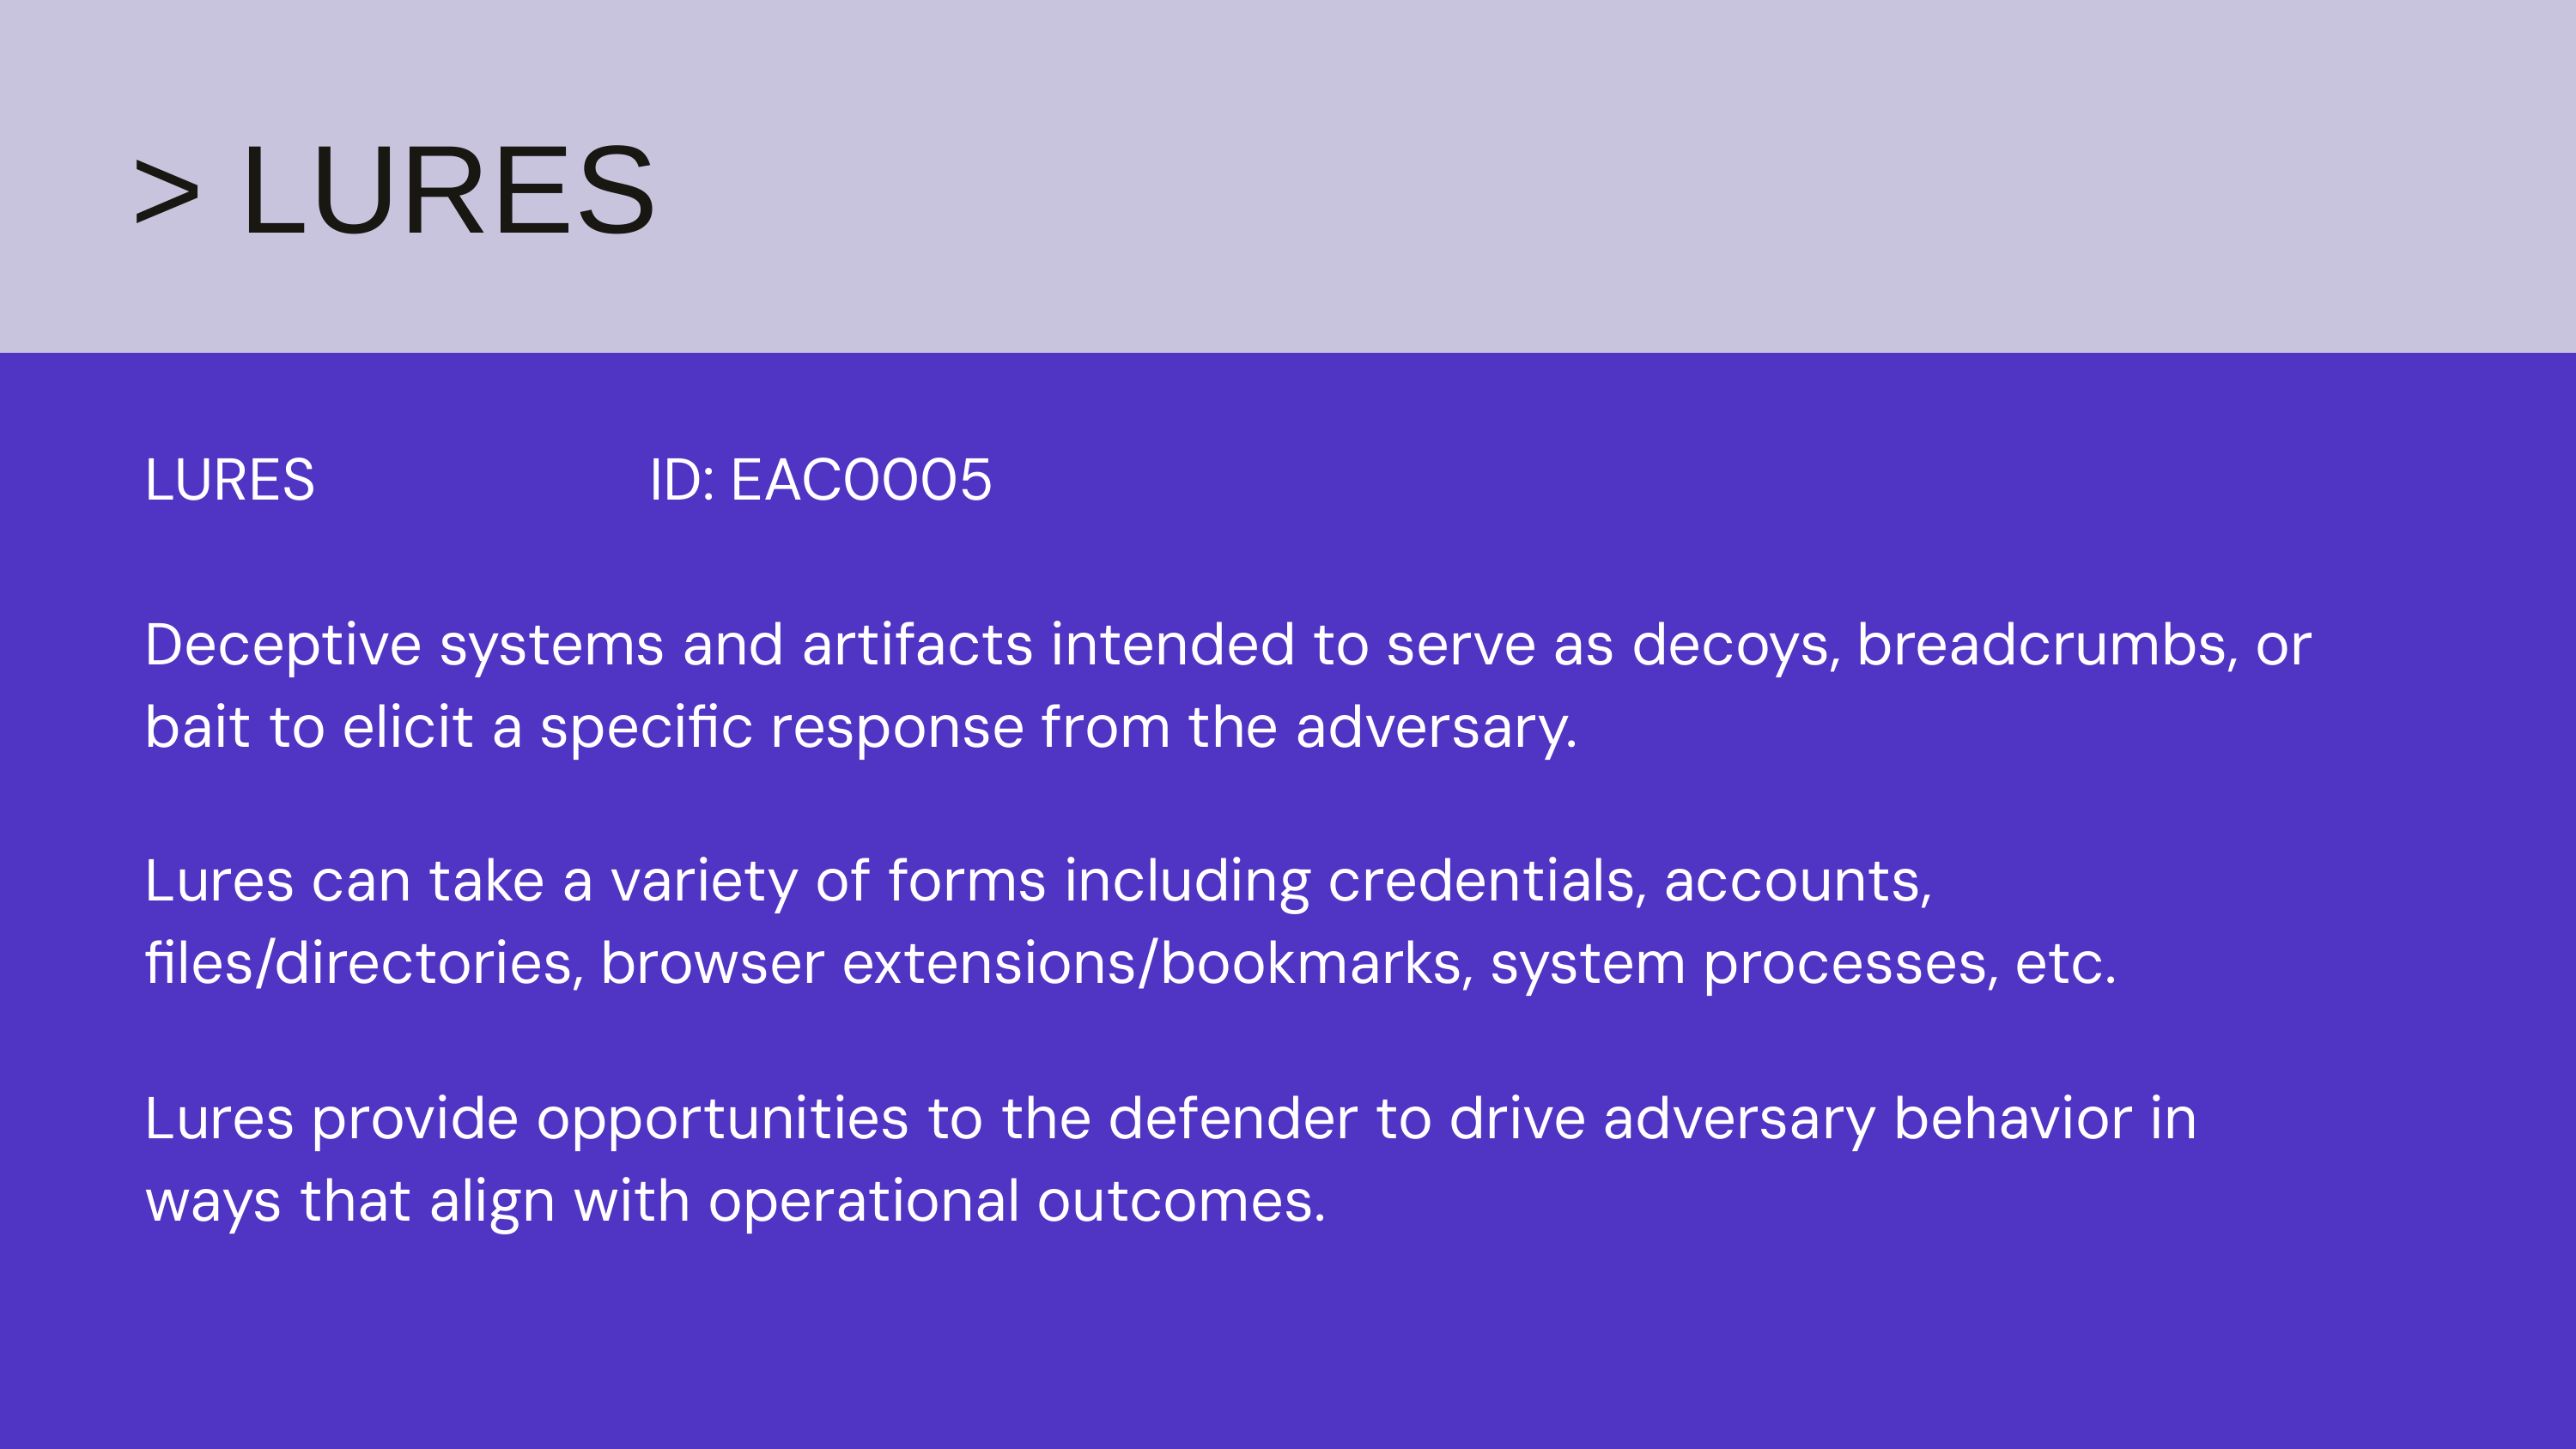

> LURES
LURES                     ID: EAC0005

Deceptive systems and artifacts intended to serve as decoys, breadcrumbs, or bait to elicit a specific response from the adversary.
Lures can take a variety of forms including credentials, accounts, files/directories, browser extensions/bookmarks, system processes, etc.
Lures provide opportunities to the defender to drive adversary behavior in ways that align with operational outcomes.